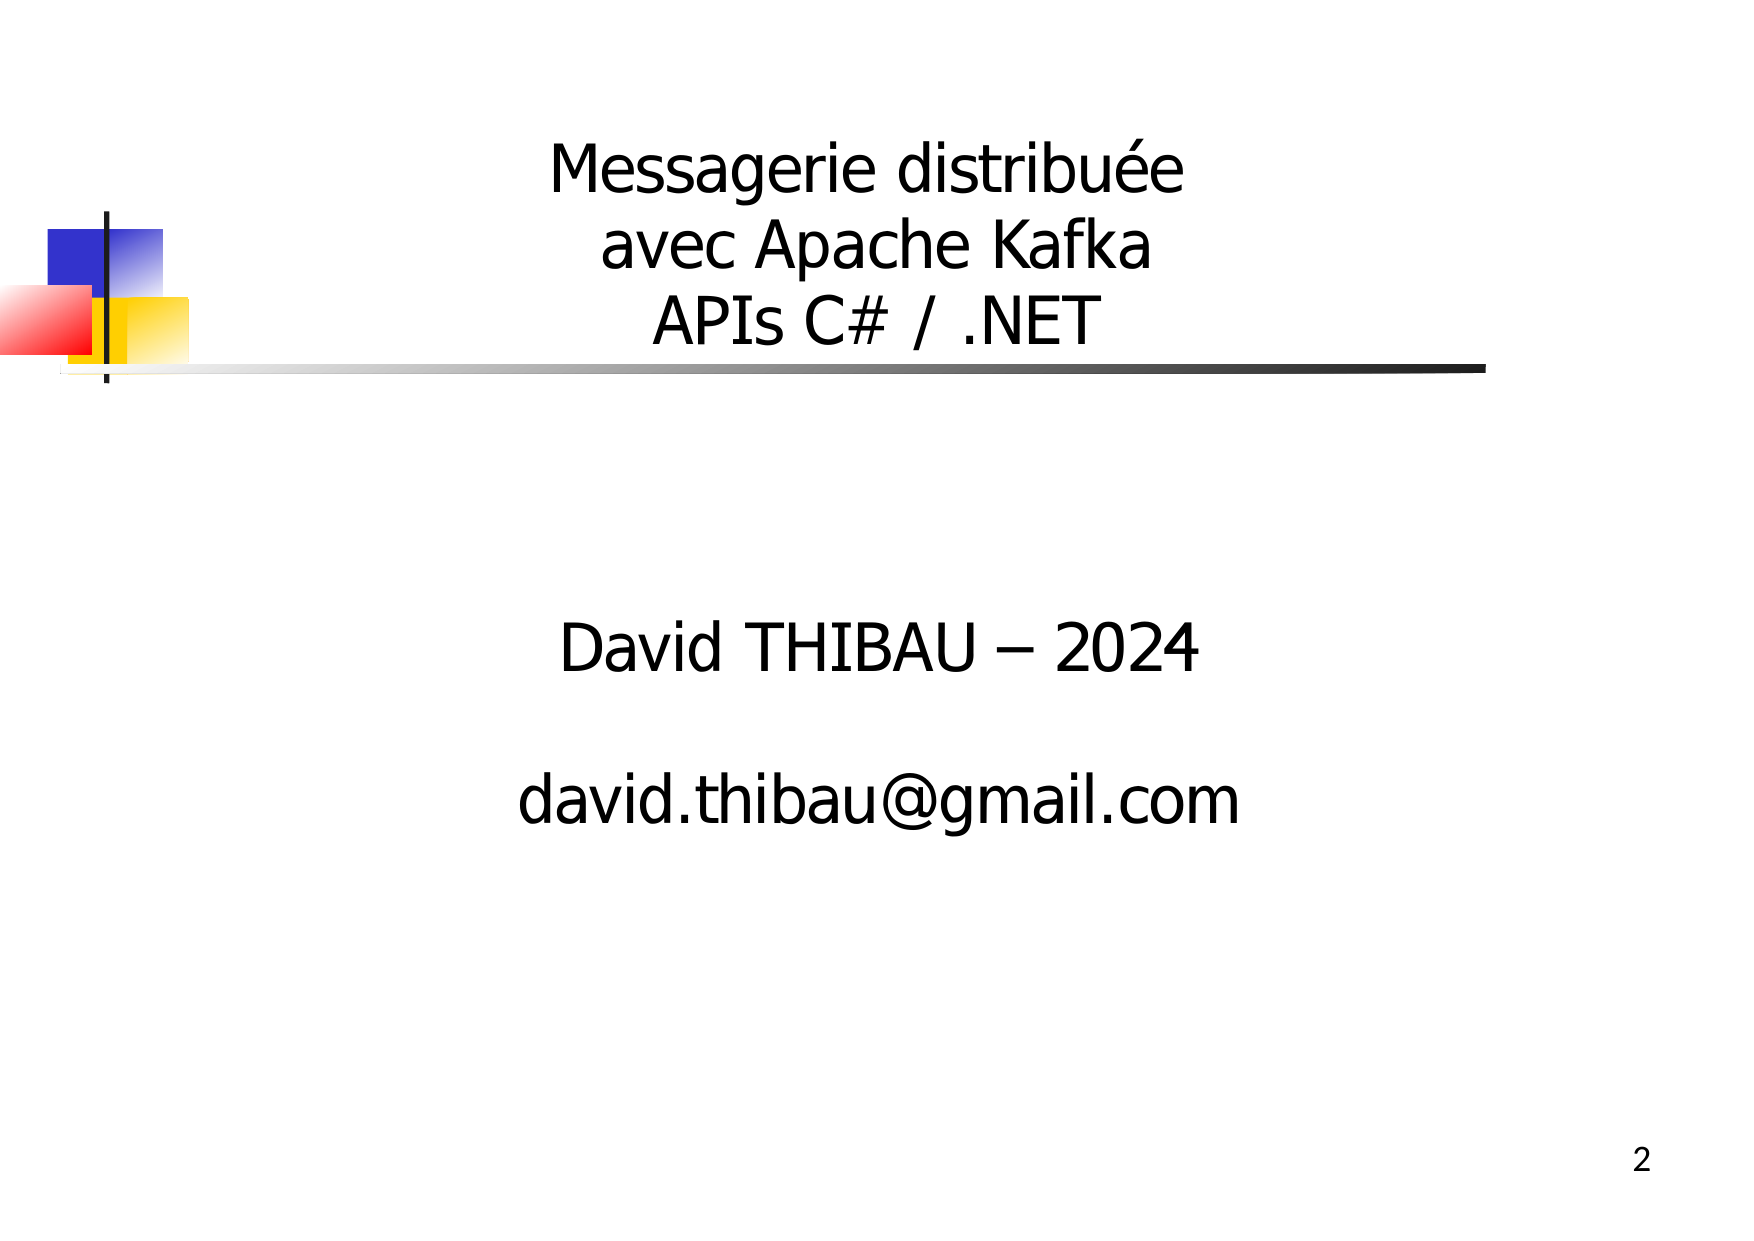

Messagerie distribuée
avec Apache Kafka
APIs C# / .NET
David THIBAU – 2024

david.thibau@gmail.com